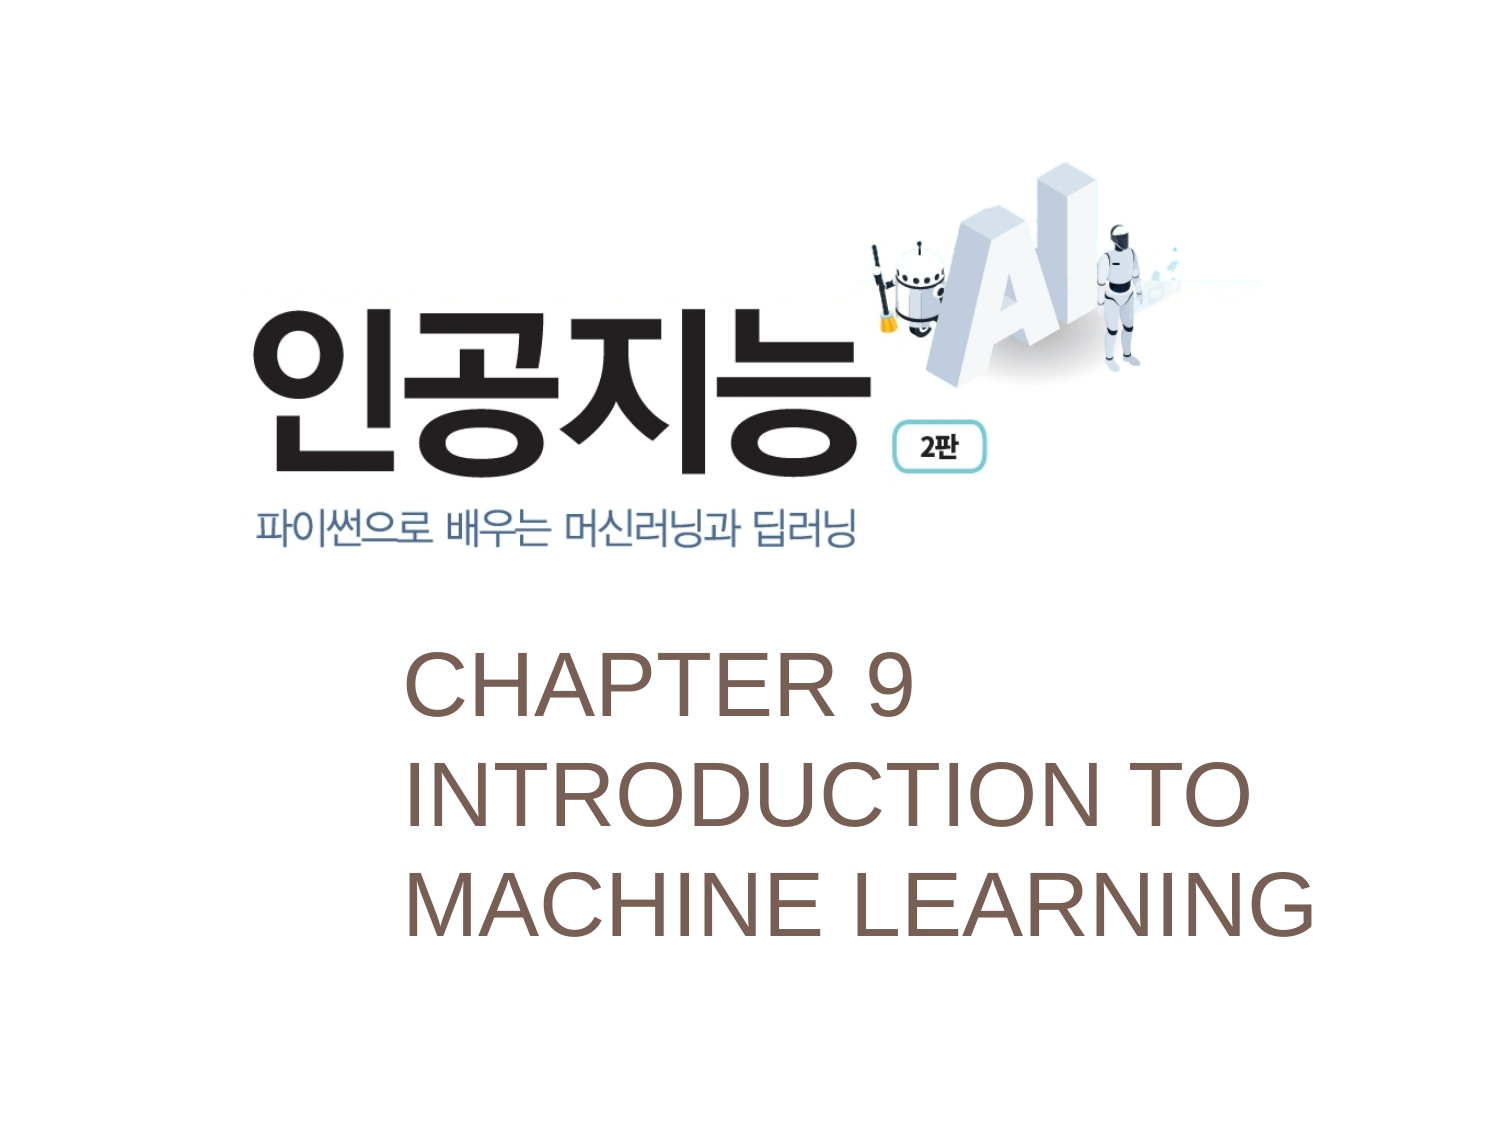

# Chapter 9 Introduction to Machine Learning